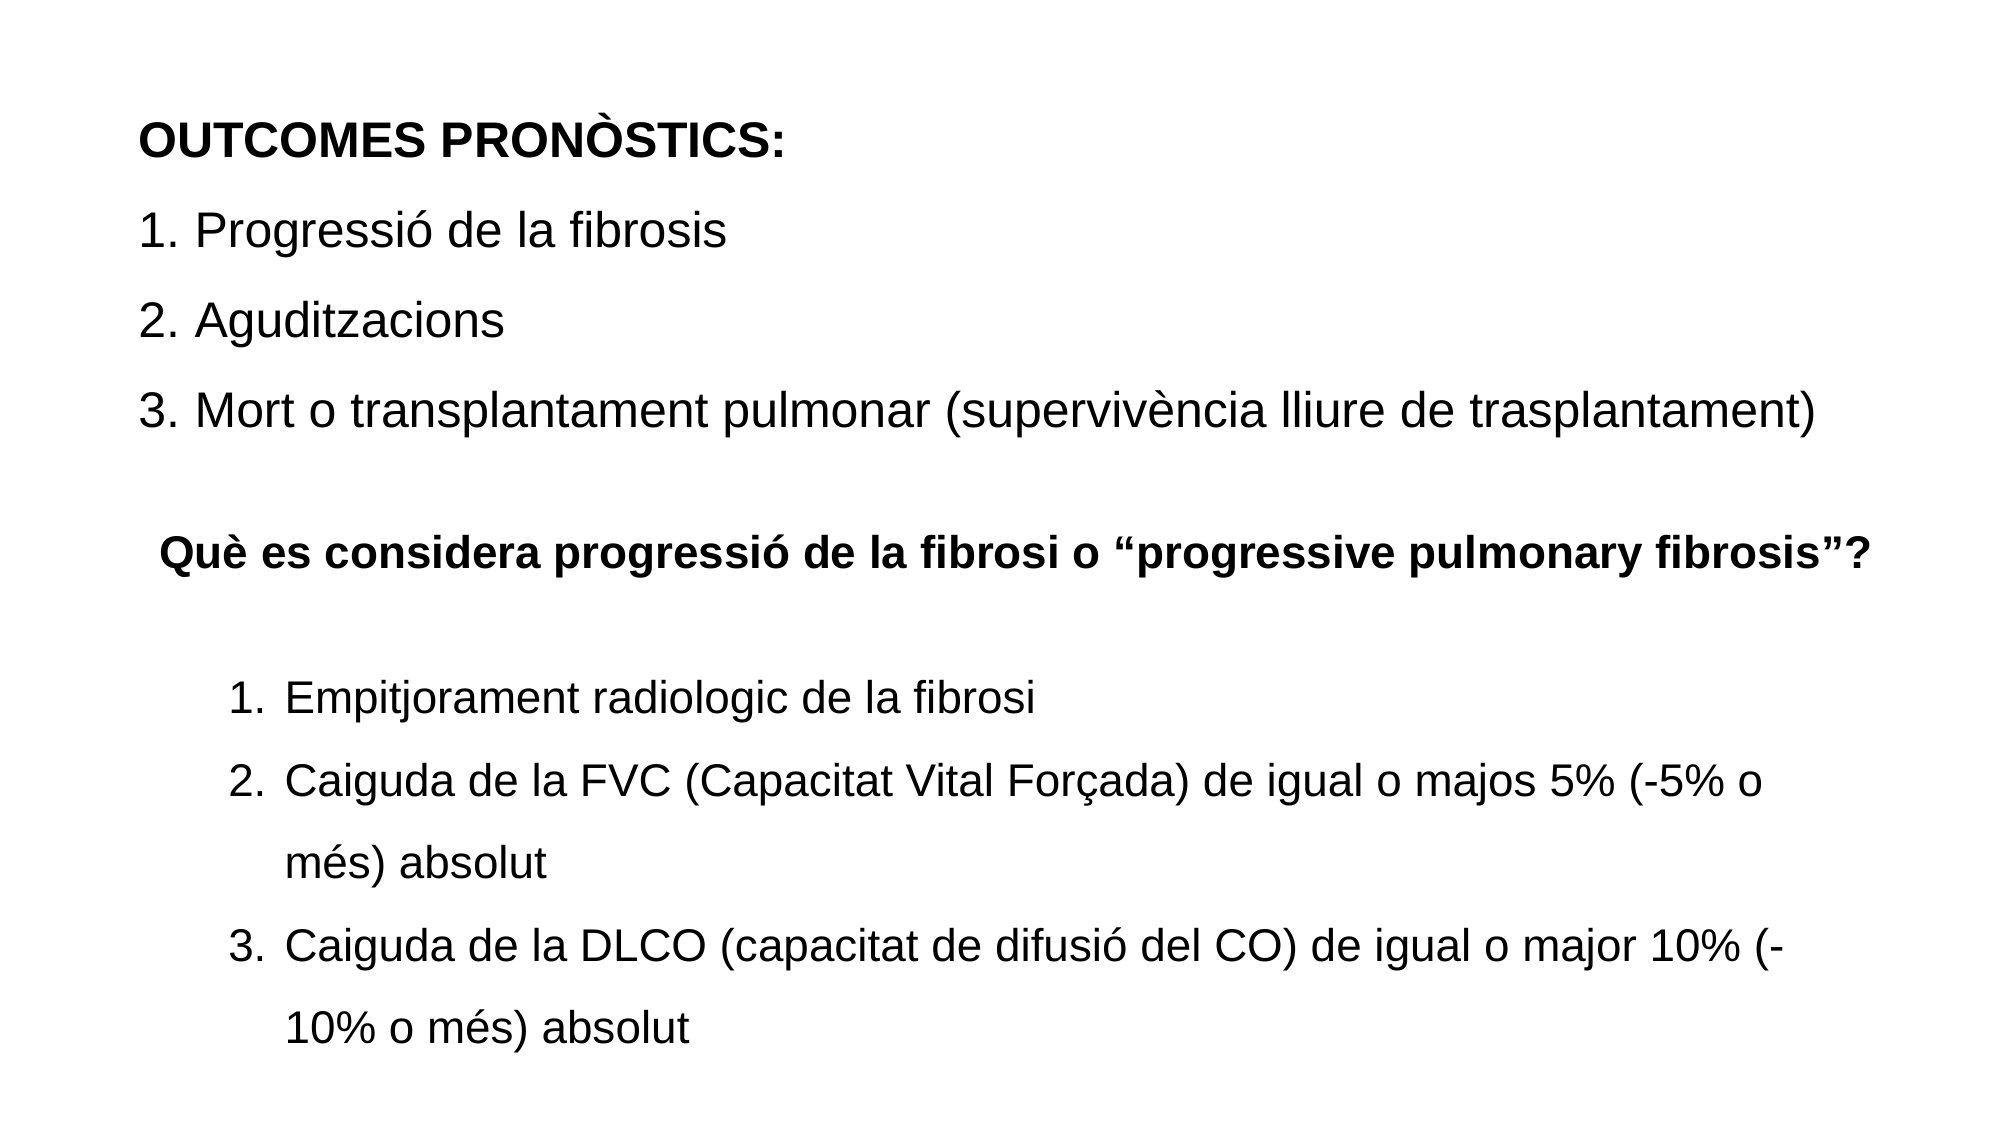

OUTCOMES PRONÒSTICS:
Progressió de la fibrosis
Aguditzacions
Mort o transplantament pulmonar (supervivència lliure de trasplantament)
Què es considera progressió de la fibrosi o “progressive pulmonary fibrosis”?
Empitjorament radiologic de la fibrosi
Caiguda de la FVC (Capacitat Vital Forçada) de igual o majos 5% (-5% o més) absolut
Caiguda de la DLCO (capacitat de difusió del CO) de igual o major 10% (-10% o més) absolut